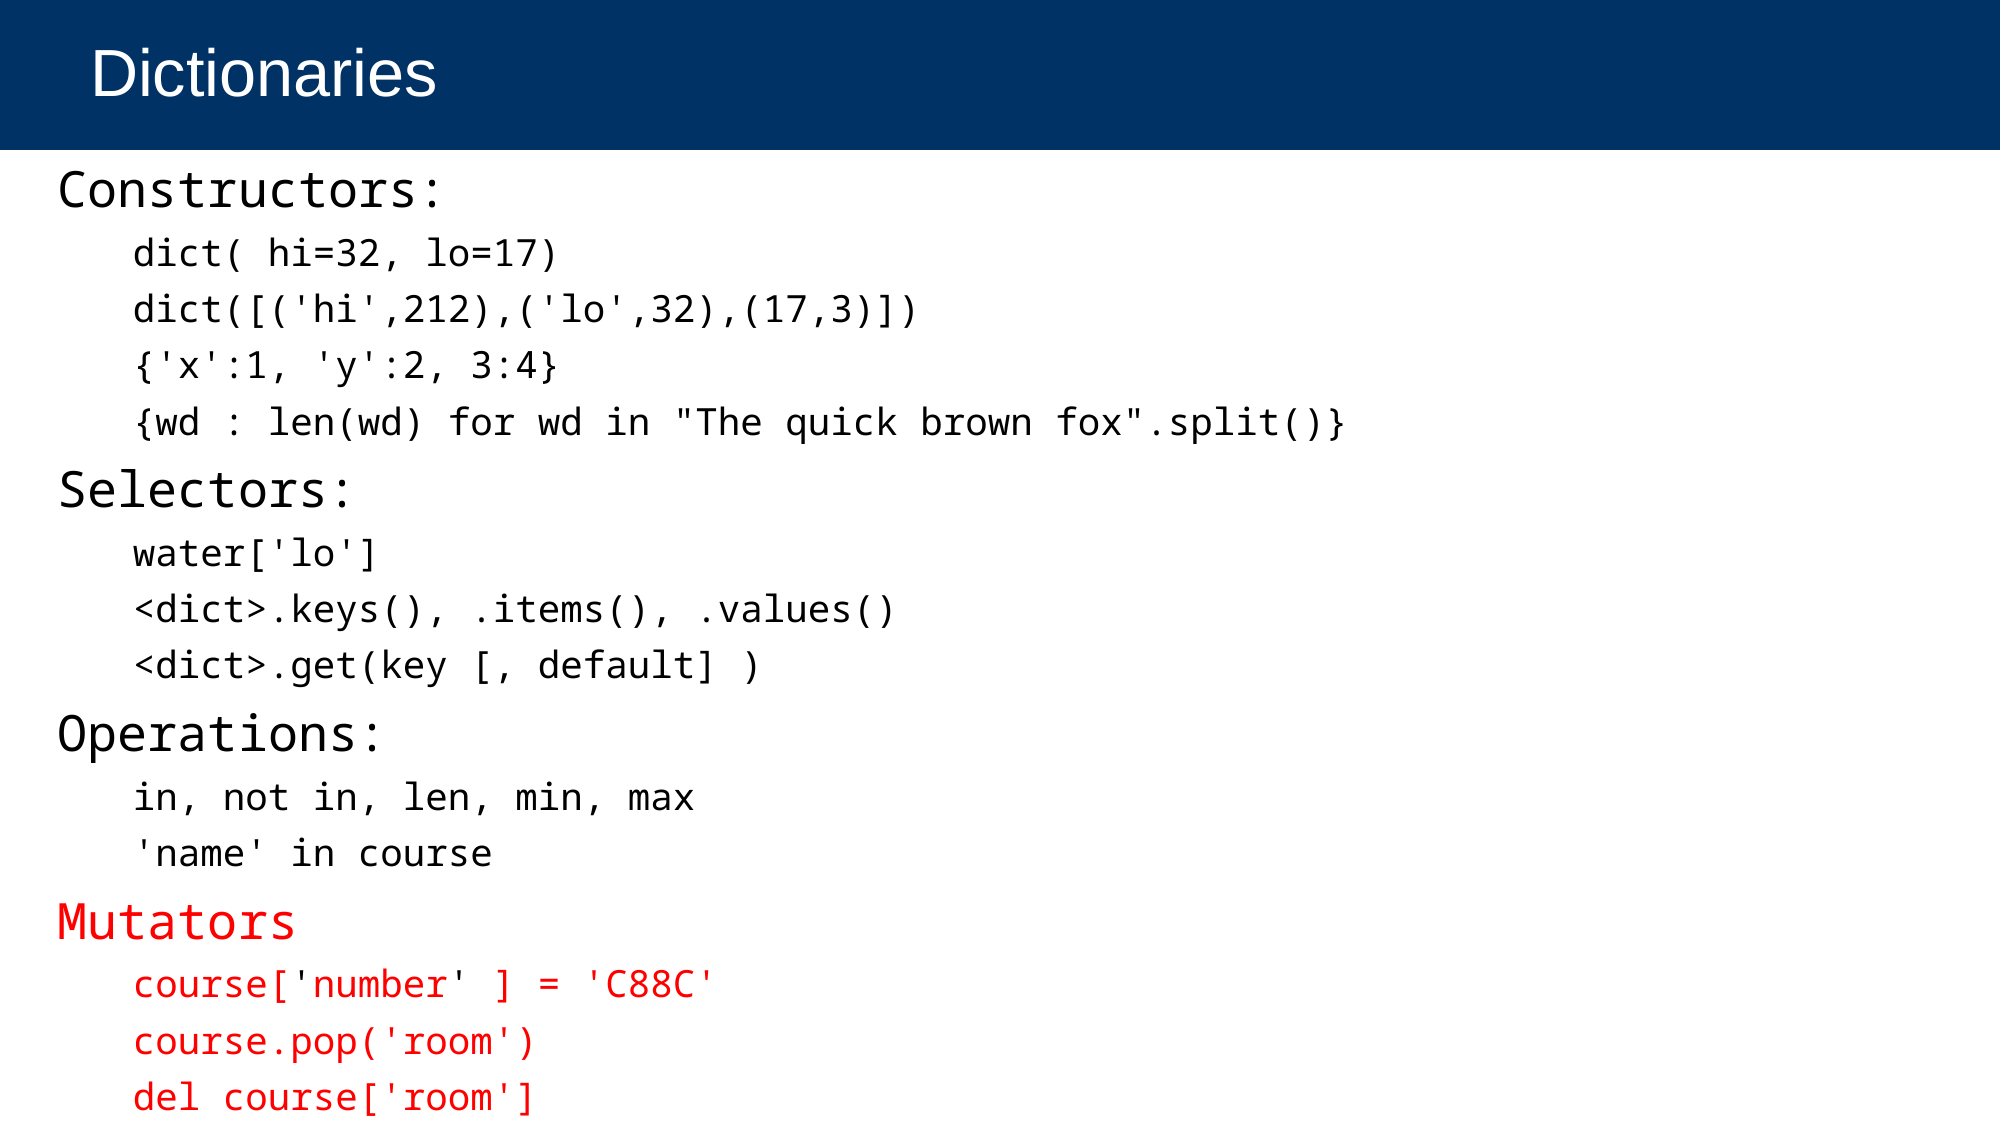

# Dictionaries – by example
Dictionaries
Constructors:
dict( hi=32, lo=17)
dict([('hi',212),('lo',32),(17,3)])
{'x':1, 'y':2, 3:4}
{wd : len(wd) for wd in "The quick brown fox".split()}
Selectors:
water['lo']
<dict>.keys(), .items(), .values()
<dict>.get(key [, default] )
Operations:
in, not in, len, min, max
'name' in course
Mutators
course['number' ] = 'C88C'
course.pop('room')
del course['room']